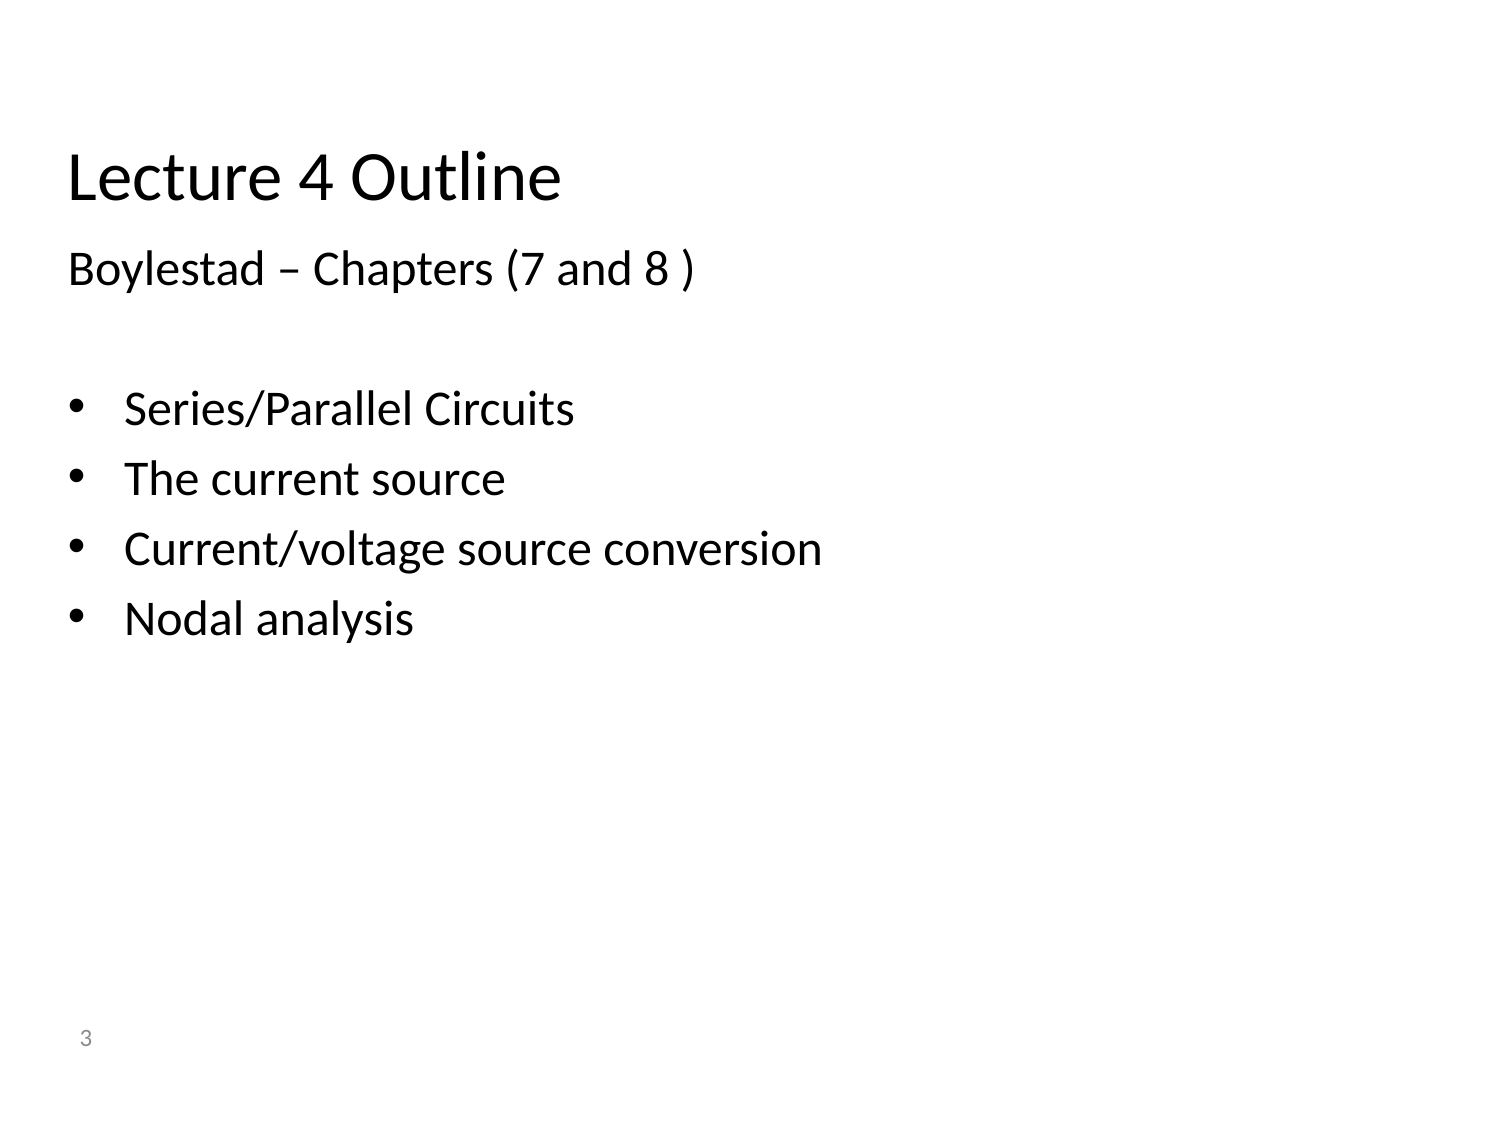

# Lecture 4 Outline
Boylestad – Chapters (7 and 8 )

Series/Parallel Circuits
The current source
Current/voltage source conversion
Nodal analysis

3